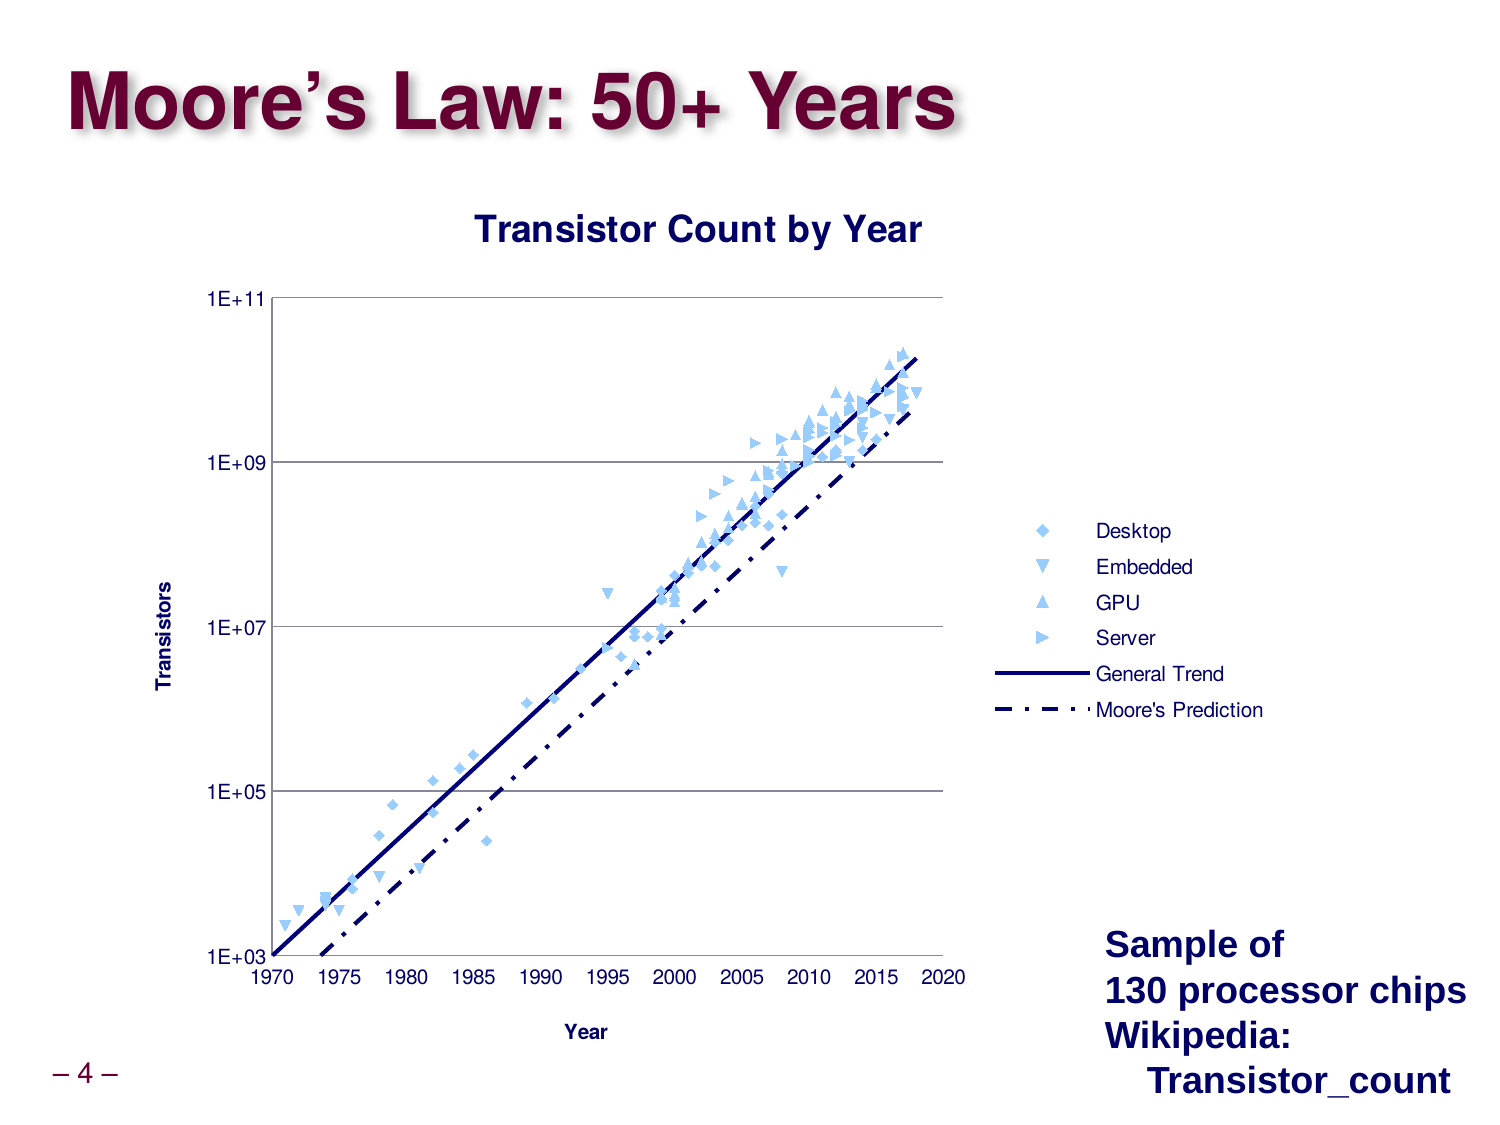

# Moore’s Law: 50+ Years

### Chart: Transistor Count by Year

| Category |  |  |  |  |  |  |
|---|---|---|---|---|---|---|
Sample of
130 processor chips
Wikipedia:
    Transistor_count